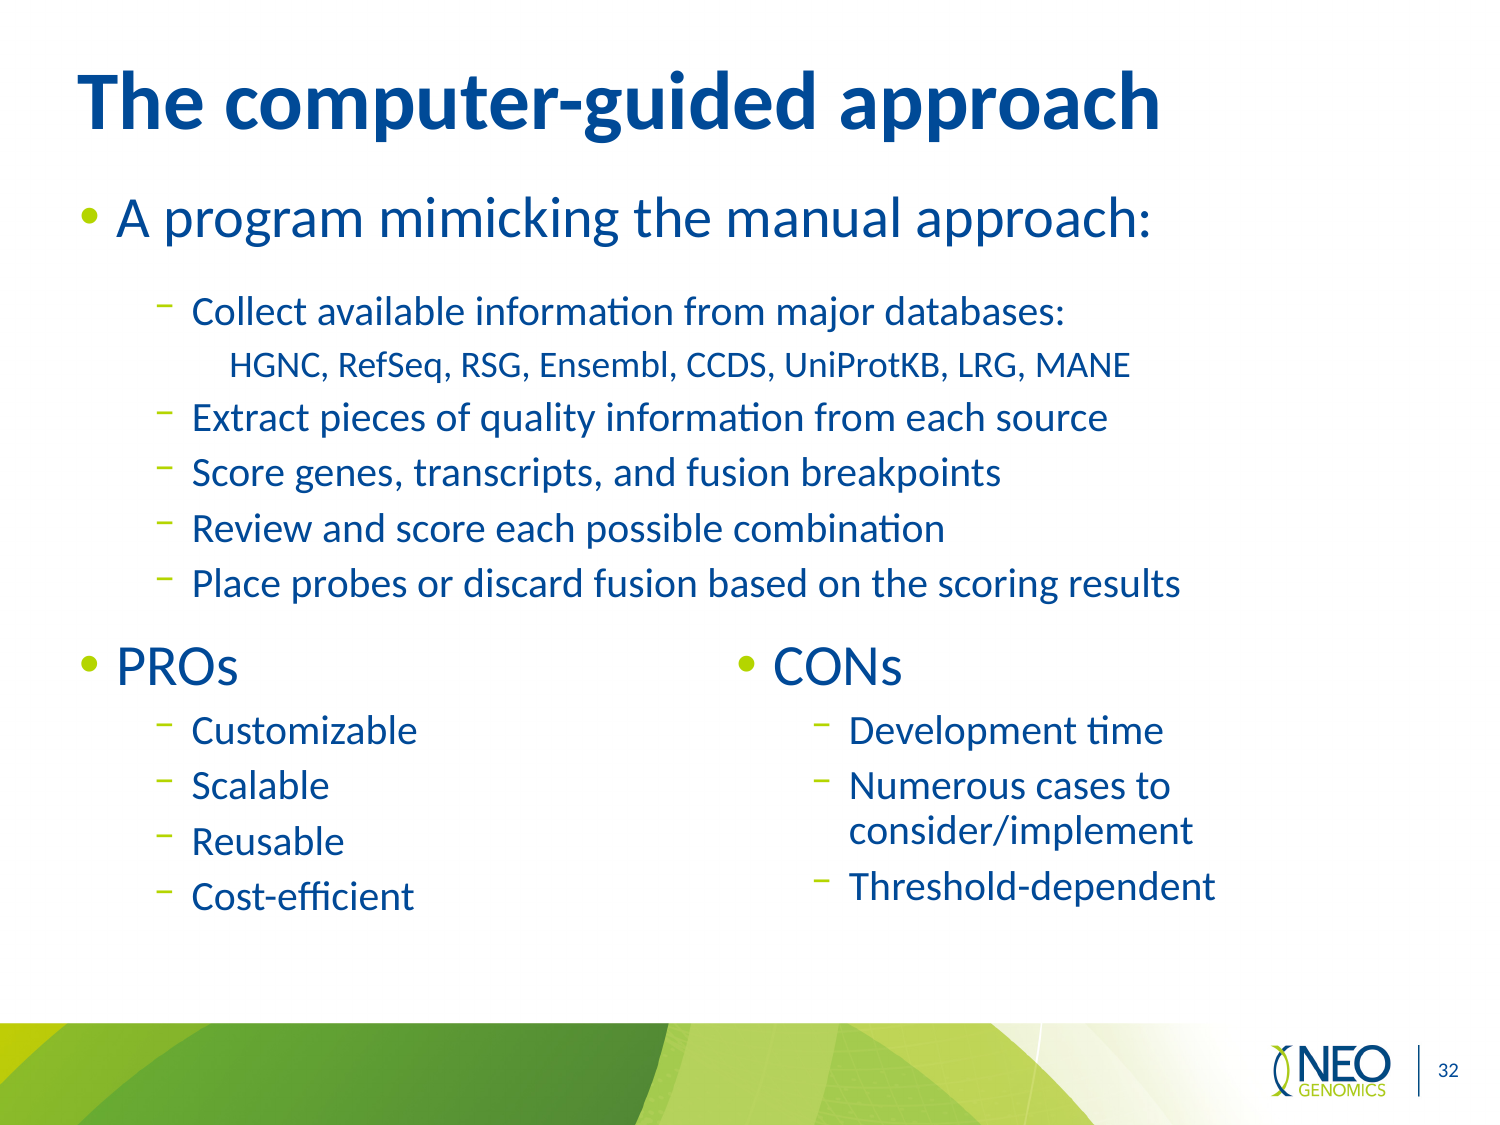

# The computer-guided approach
A program mimicking the manual approach:

Collect available information from major databases:
HGNC, RefSeq, RSG, Ensembl, CCDS, UniProtKB, LRG, MANE
Extract pieces of quality information from each source
Score genes, transcripts, and fusion breakpoints
Review and score each possible combination
Place probes or discard fusion based on the scoring results
CONs
Development time
Numerous cases to consider/implement
Threshold-dependent
PROs
Customizable
Scalable
Reusable
Cost-efficient
32